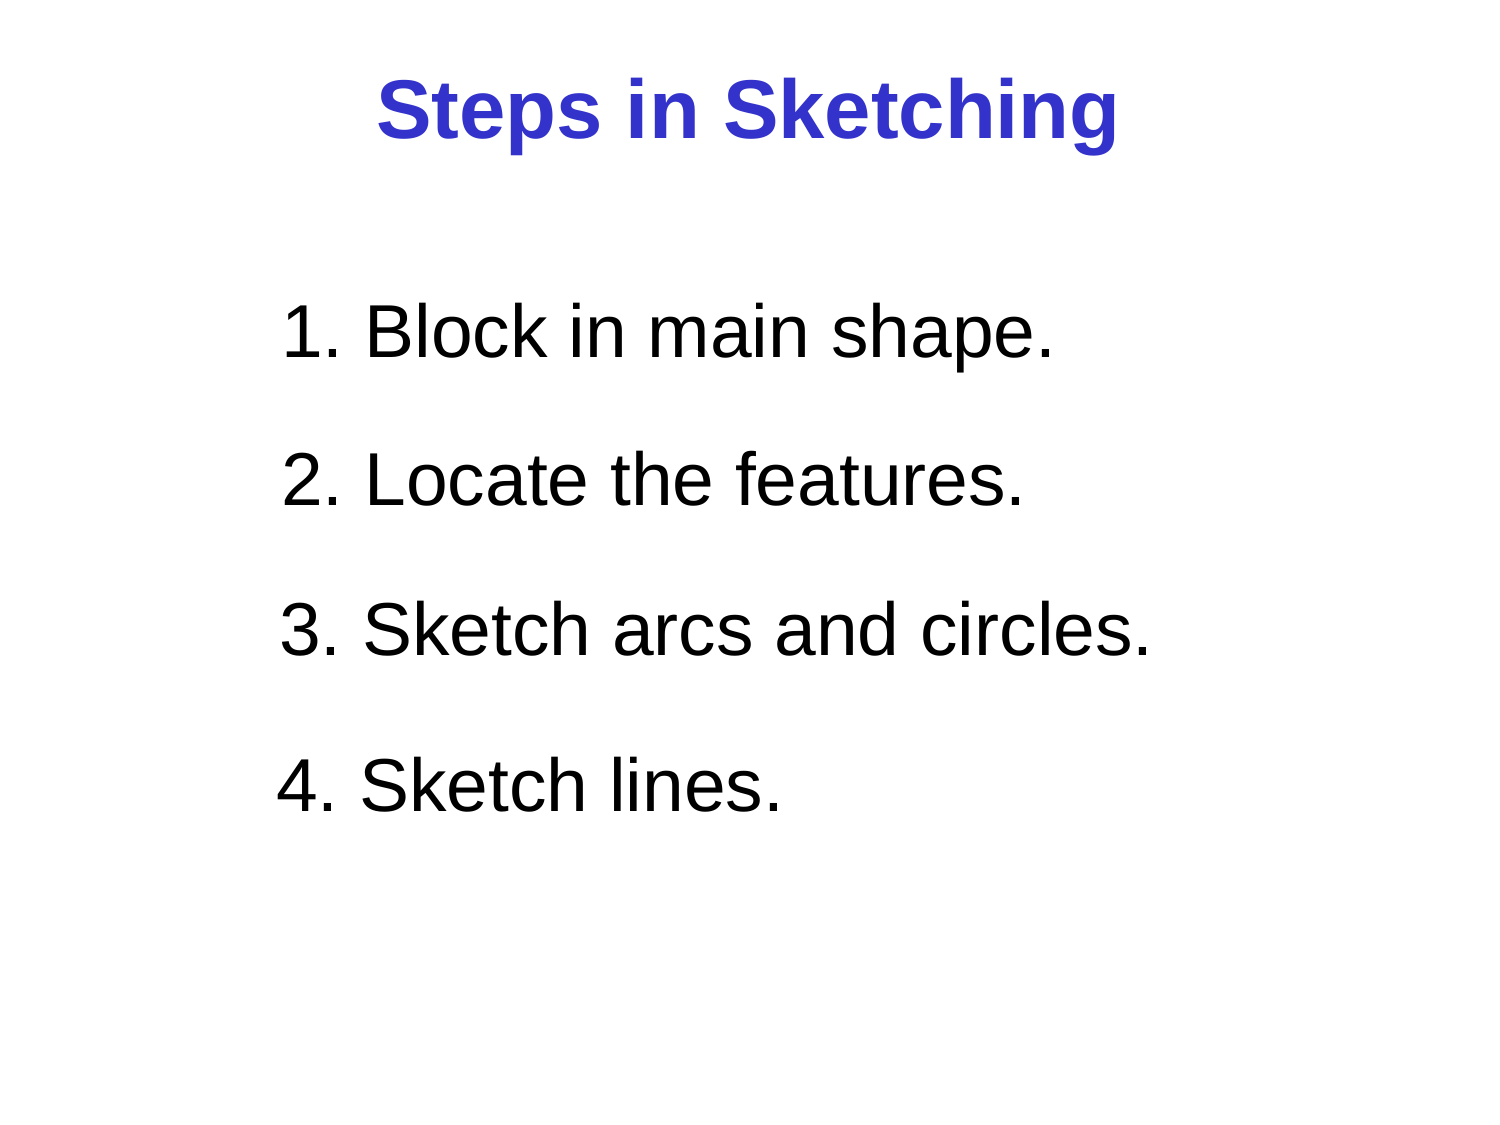

Steps in Sketching
1. Block in main shape.
2. Locate the features.
3. Sketch arcs and circles.
4. Sketch lines.